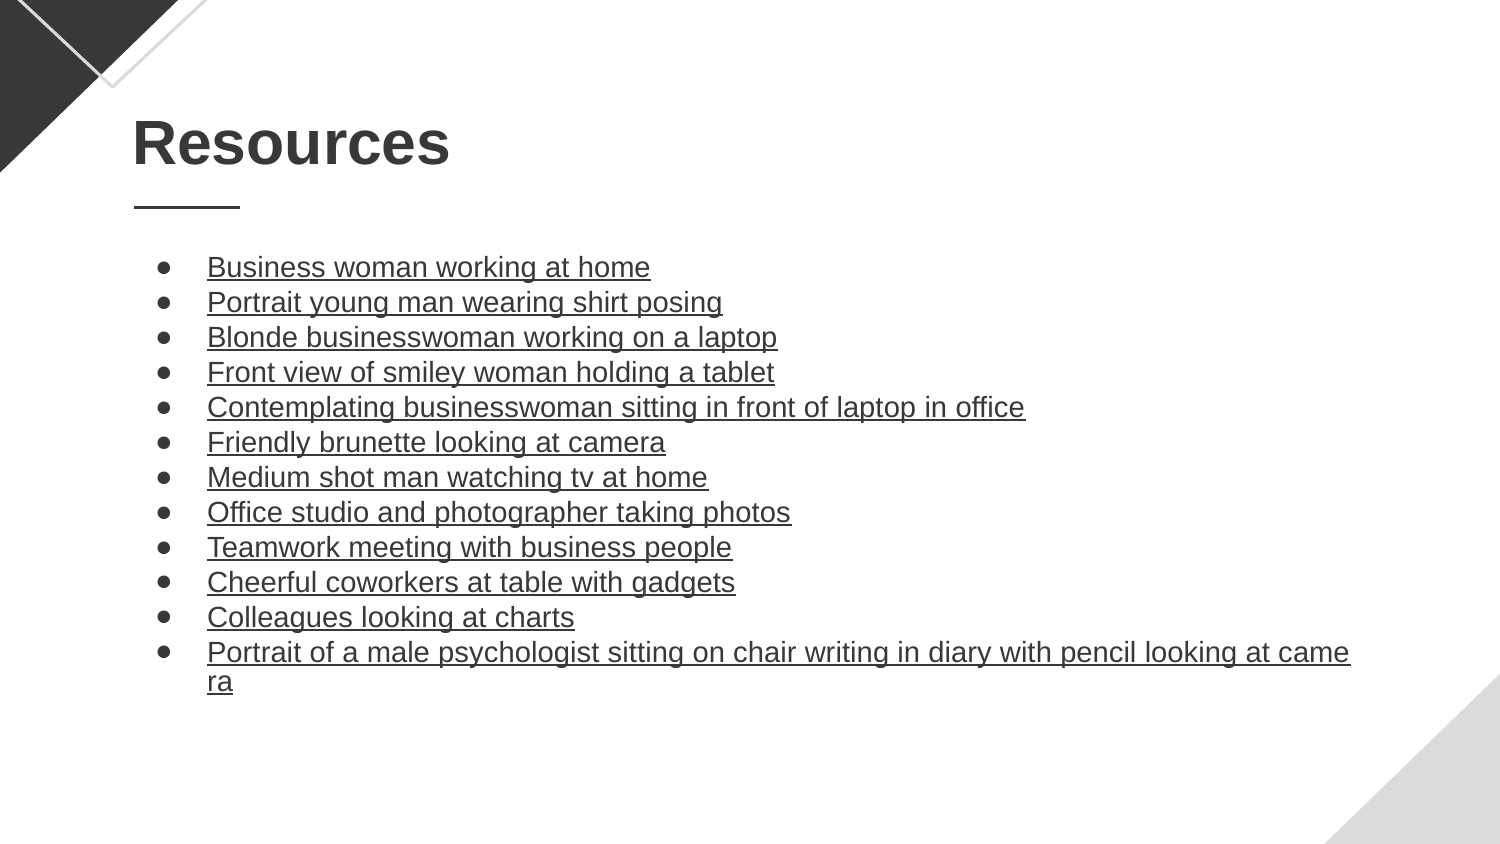

# Resources
Business woman working at home
Portrait young man wearing shirt posing
Blonde businesswoman working on a laptop
Front view of smiley woman holding a tablet
Contemplating businesswoman sitting in front of laptop in office
Friendly brunette looking at camera
Medium shot man watching tv at home
Office studio and photographer taking photos
Teamwork meeting with business people
Cheerful coworkers at table with gadgets
Colleagues looking at charts
Portrait of a male psychologist sitting on chair writing in diary with pencil looking at camera